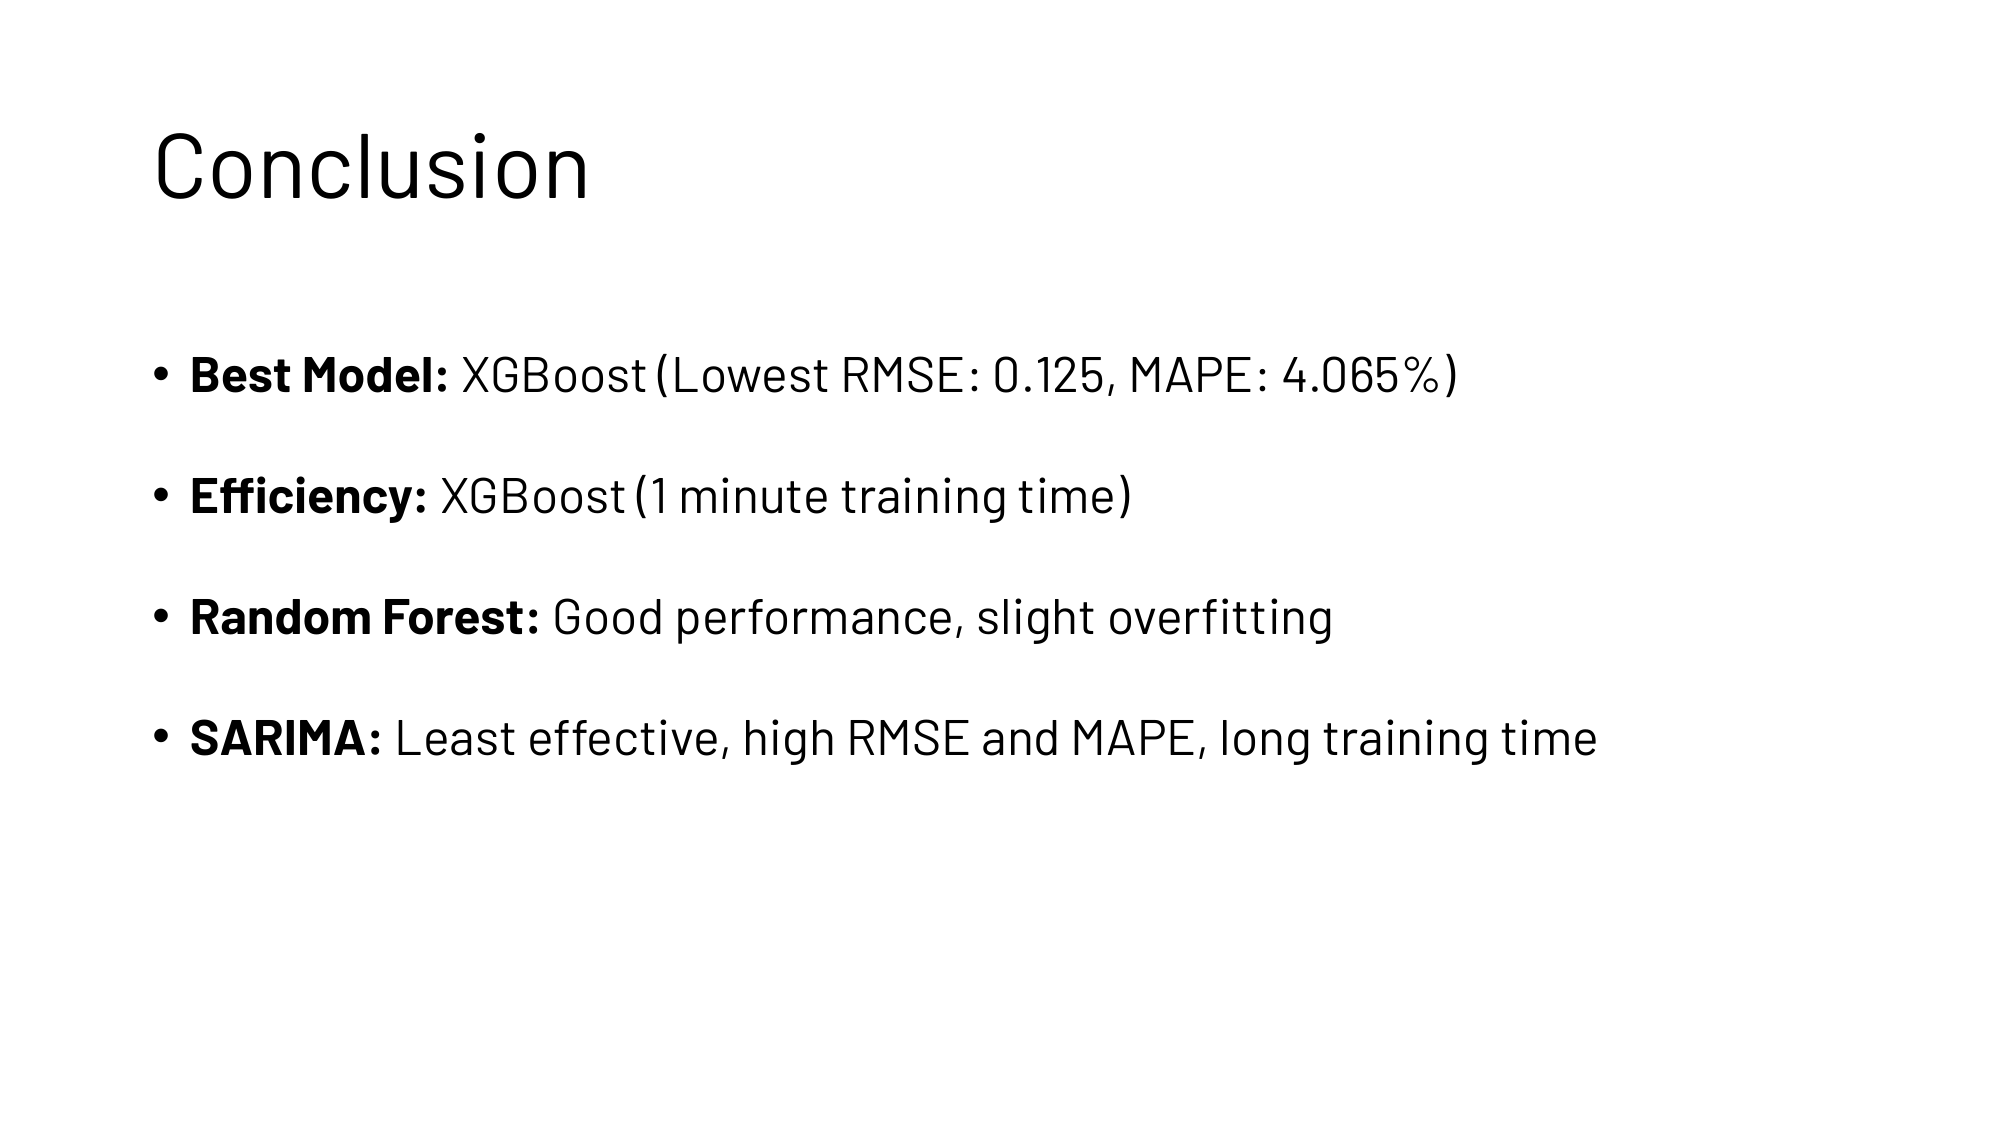

# Conclusion
Best Model: XGBoost (Lowest RMSE: 0.125, MAPE: 4.065%)
Efficiency: XGBoost (1 minute training time)
Random Forest: Good performance, slight overfitting
SARIMA: Least effective, high RMSE and MAPE, long training time